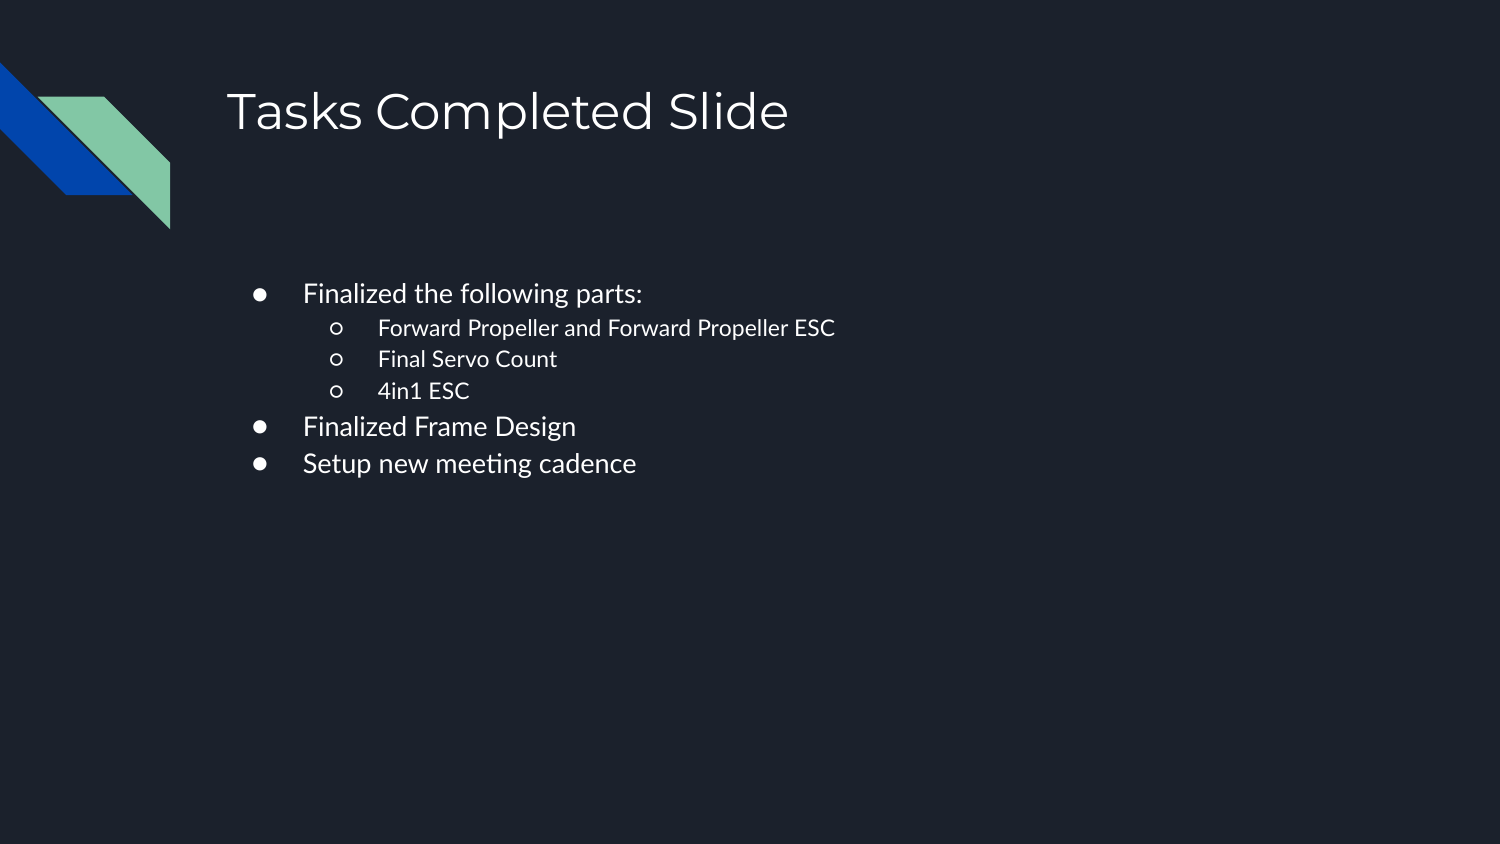

# Tasks Completed Slide
Finalized the following parts:
Forward Propeller and Forward Propeller ESC
Final Servo Count
4in1 ESC
Finalized Frame Design
Setup new meeting cadence